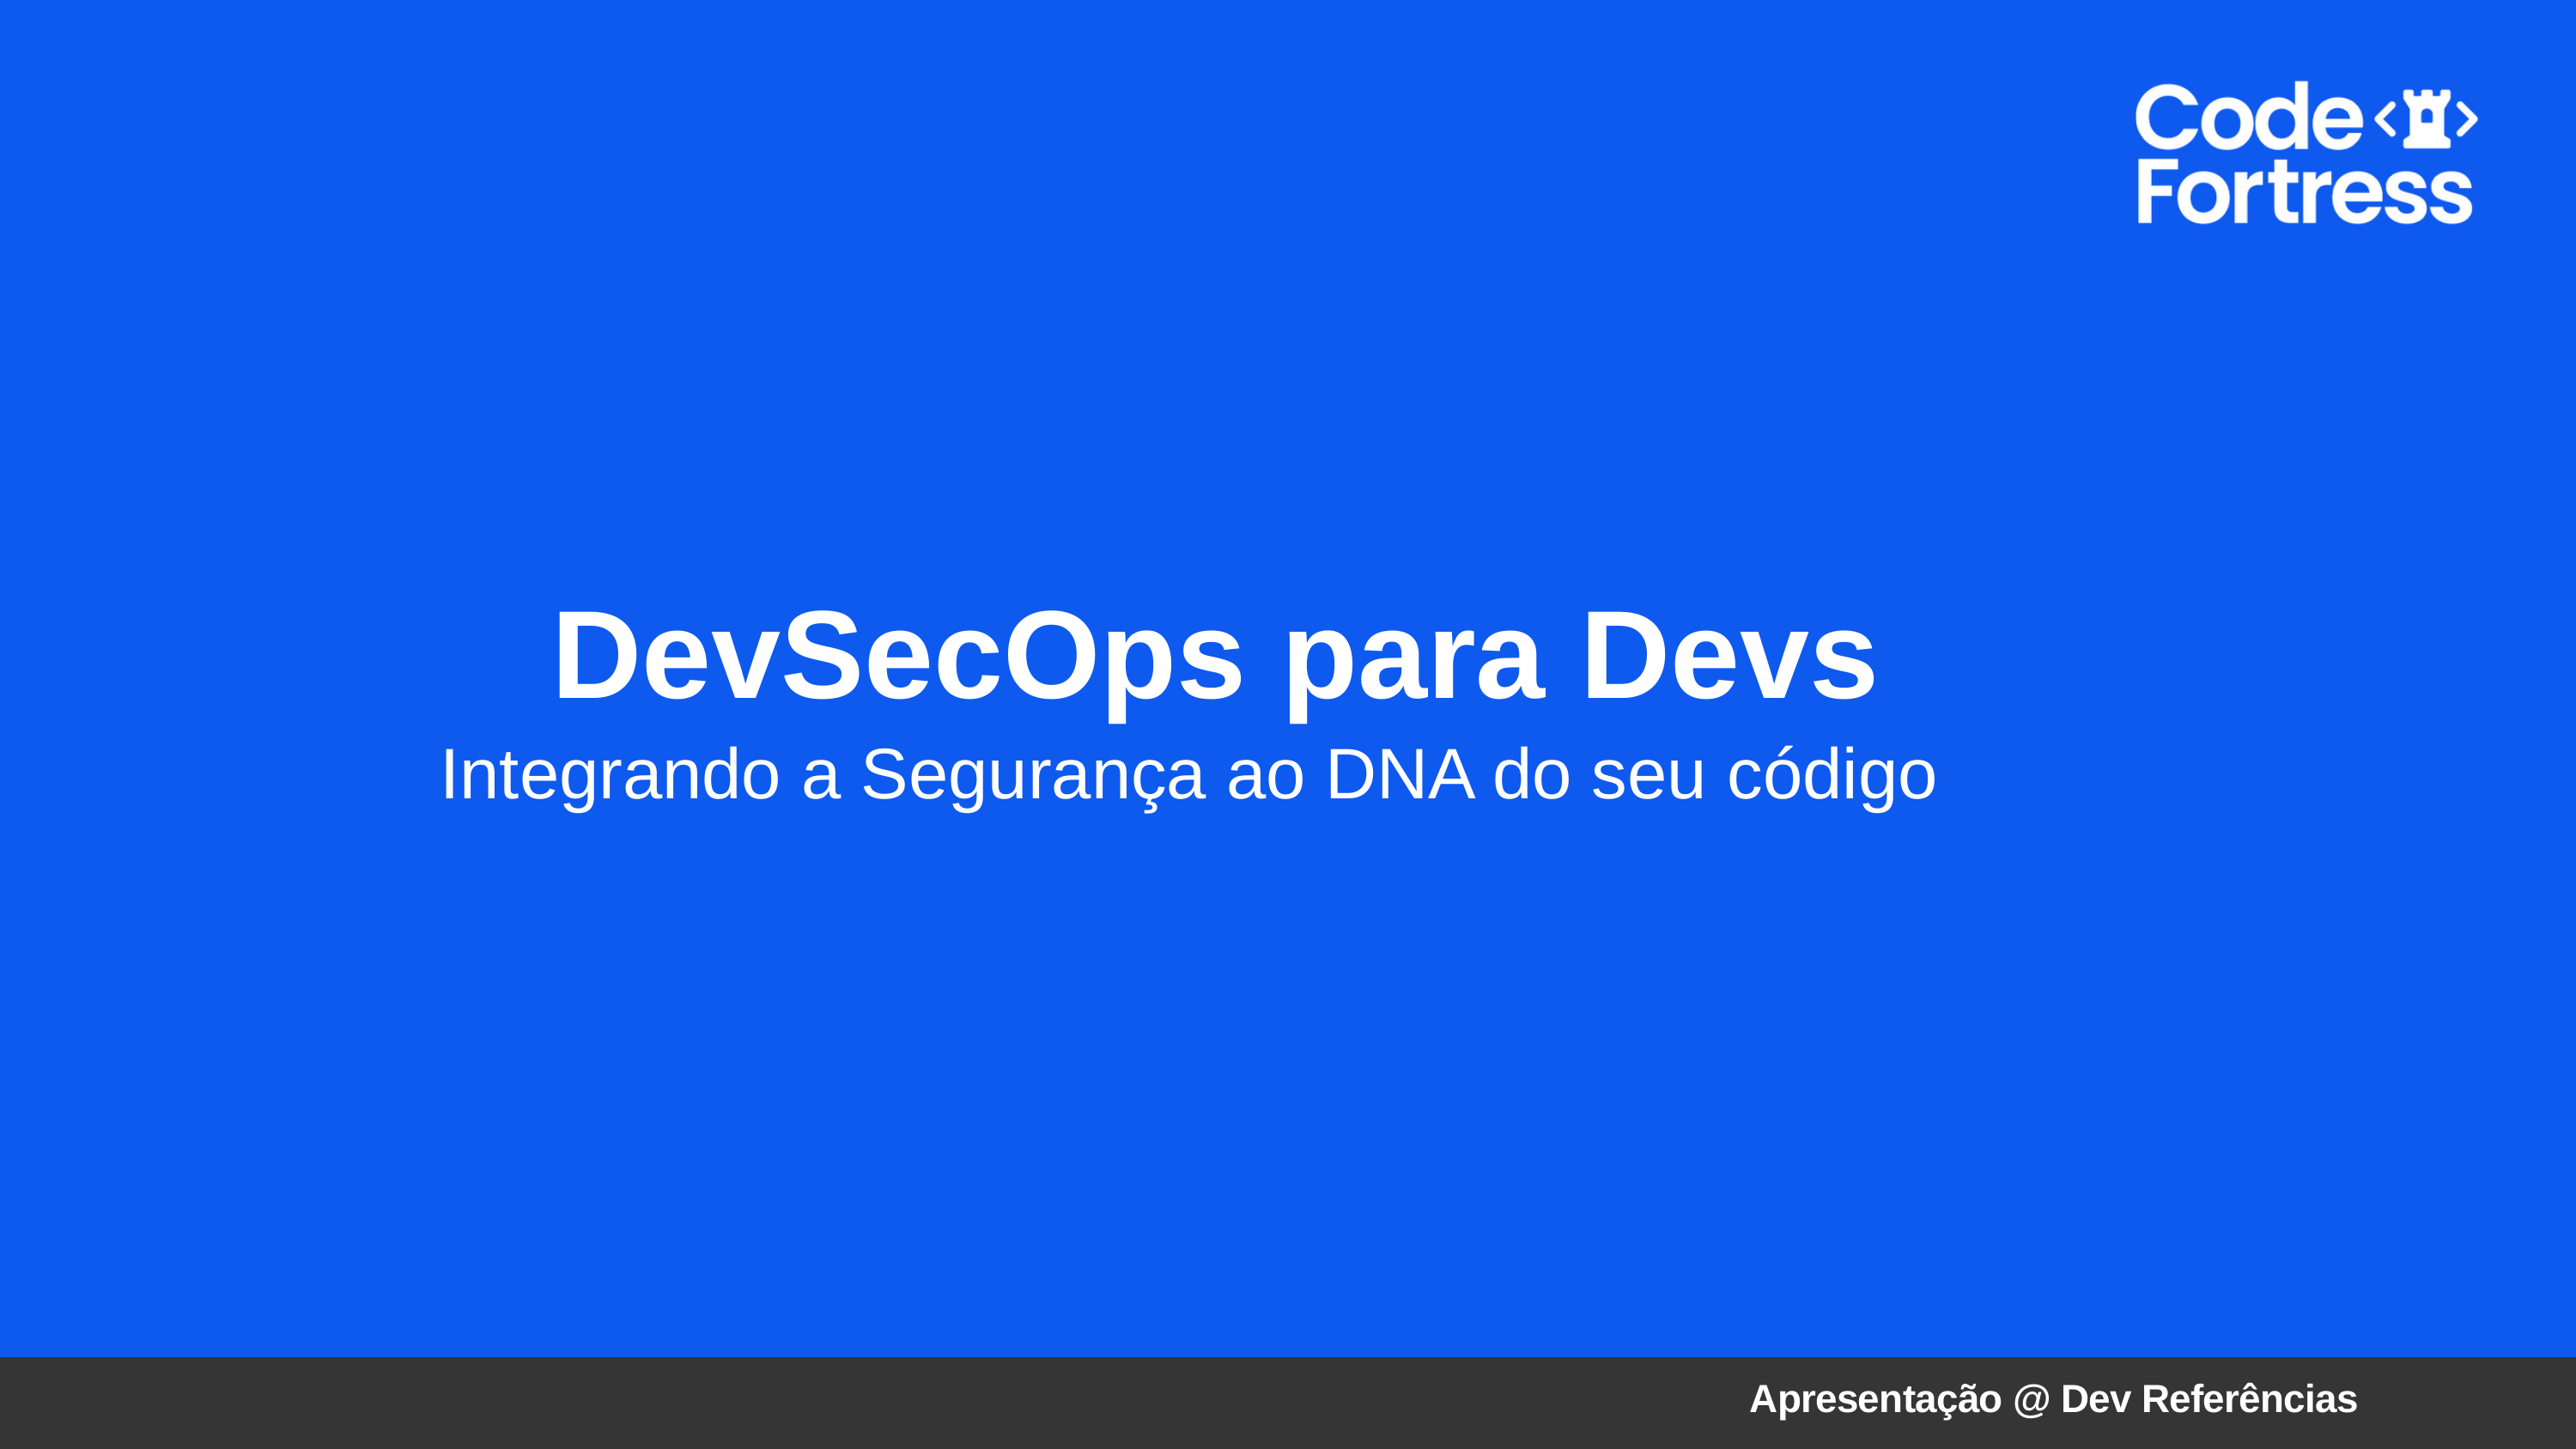

DevSecOps para Devs
Integrando a Segurança ao DNA do seu código

Apresentação @ Dev Referências